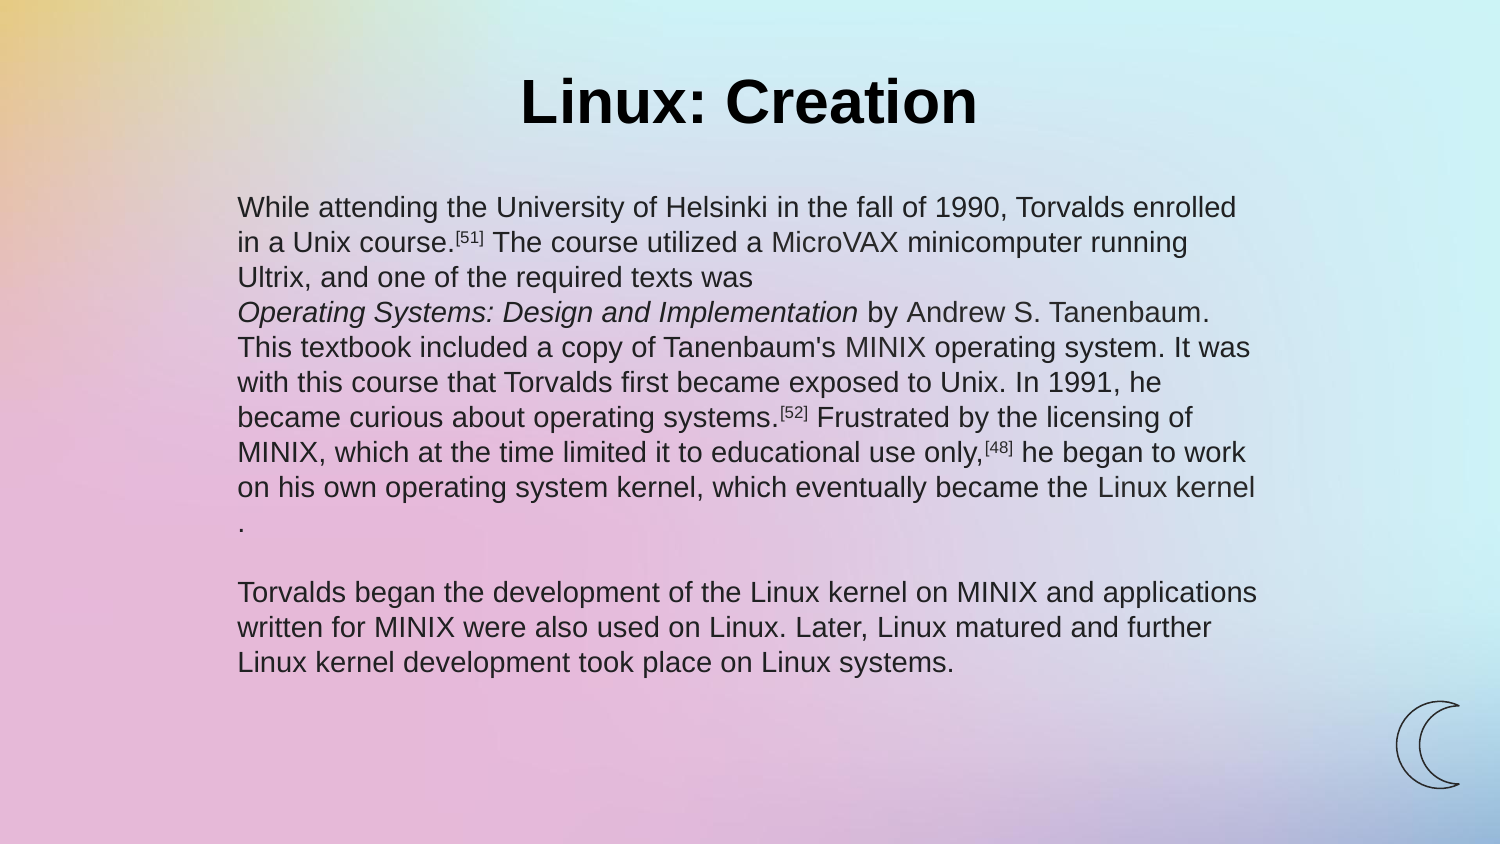

# Linux: Creation
While attending the University of Helsinki in the fall of 1990, Torvalds enrolled in a Unix course.[51] The course utilized a MicroVAX minicomputer running Ultrix, and one of the required texts was Operating Systems: Design and Implementation by Andrew S. Tanenbaum. This textbook included a copy of Tanenbaum's MINIX operating system. It was with this course that Torvalds first became exposed to Unix. In 1991, he became curious about operating systems.[52] Frustrated by the licensing of MINIX, which at the time limited it to educational use only,[48] he began to work on his own operating system kernel, which eventually became the Linux kernel.

Torvalds began the development of the Linux kernel on MINIX and applications written for MINIX were also used on Linux. Later, Linux matured and further Linux kernel development took place on Linux systems.